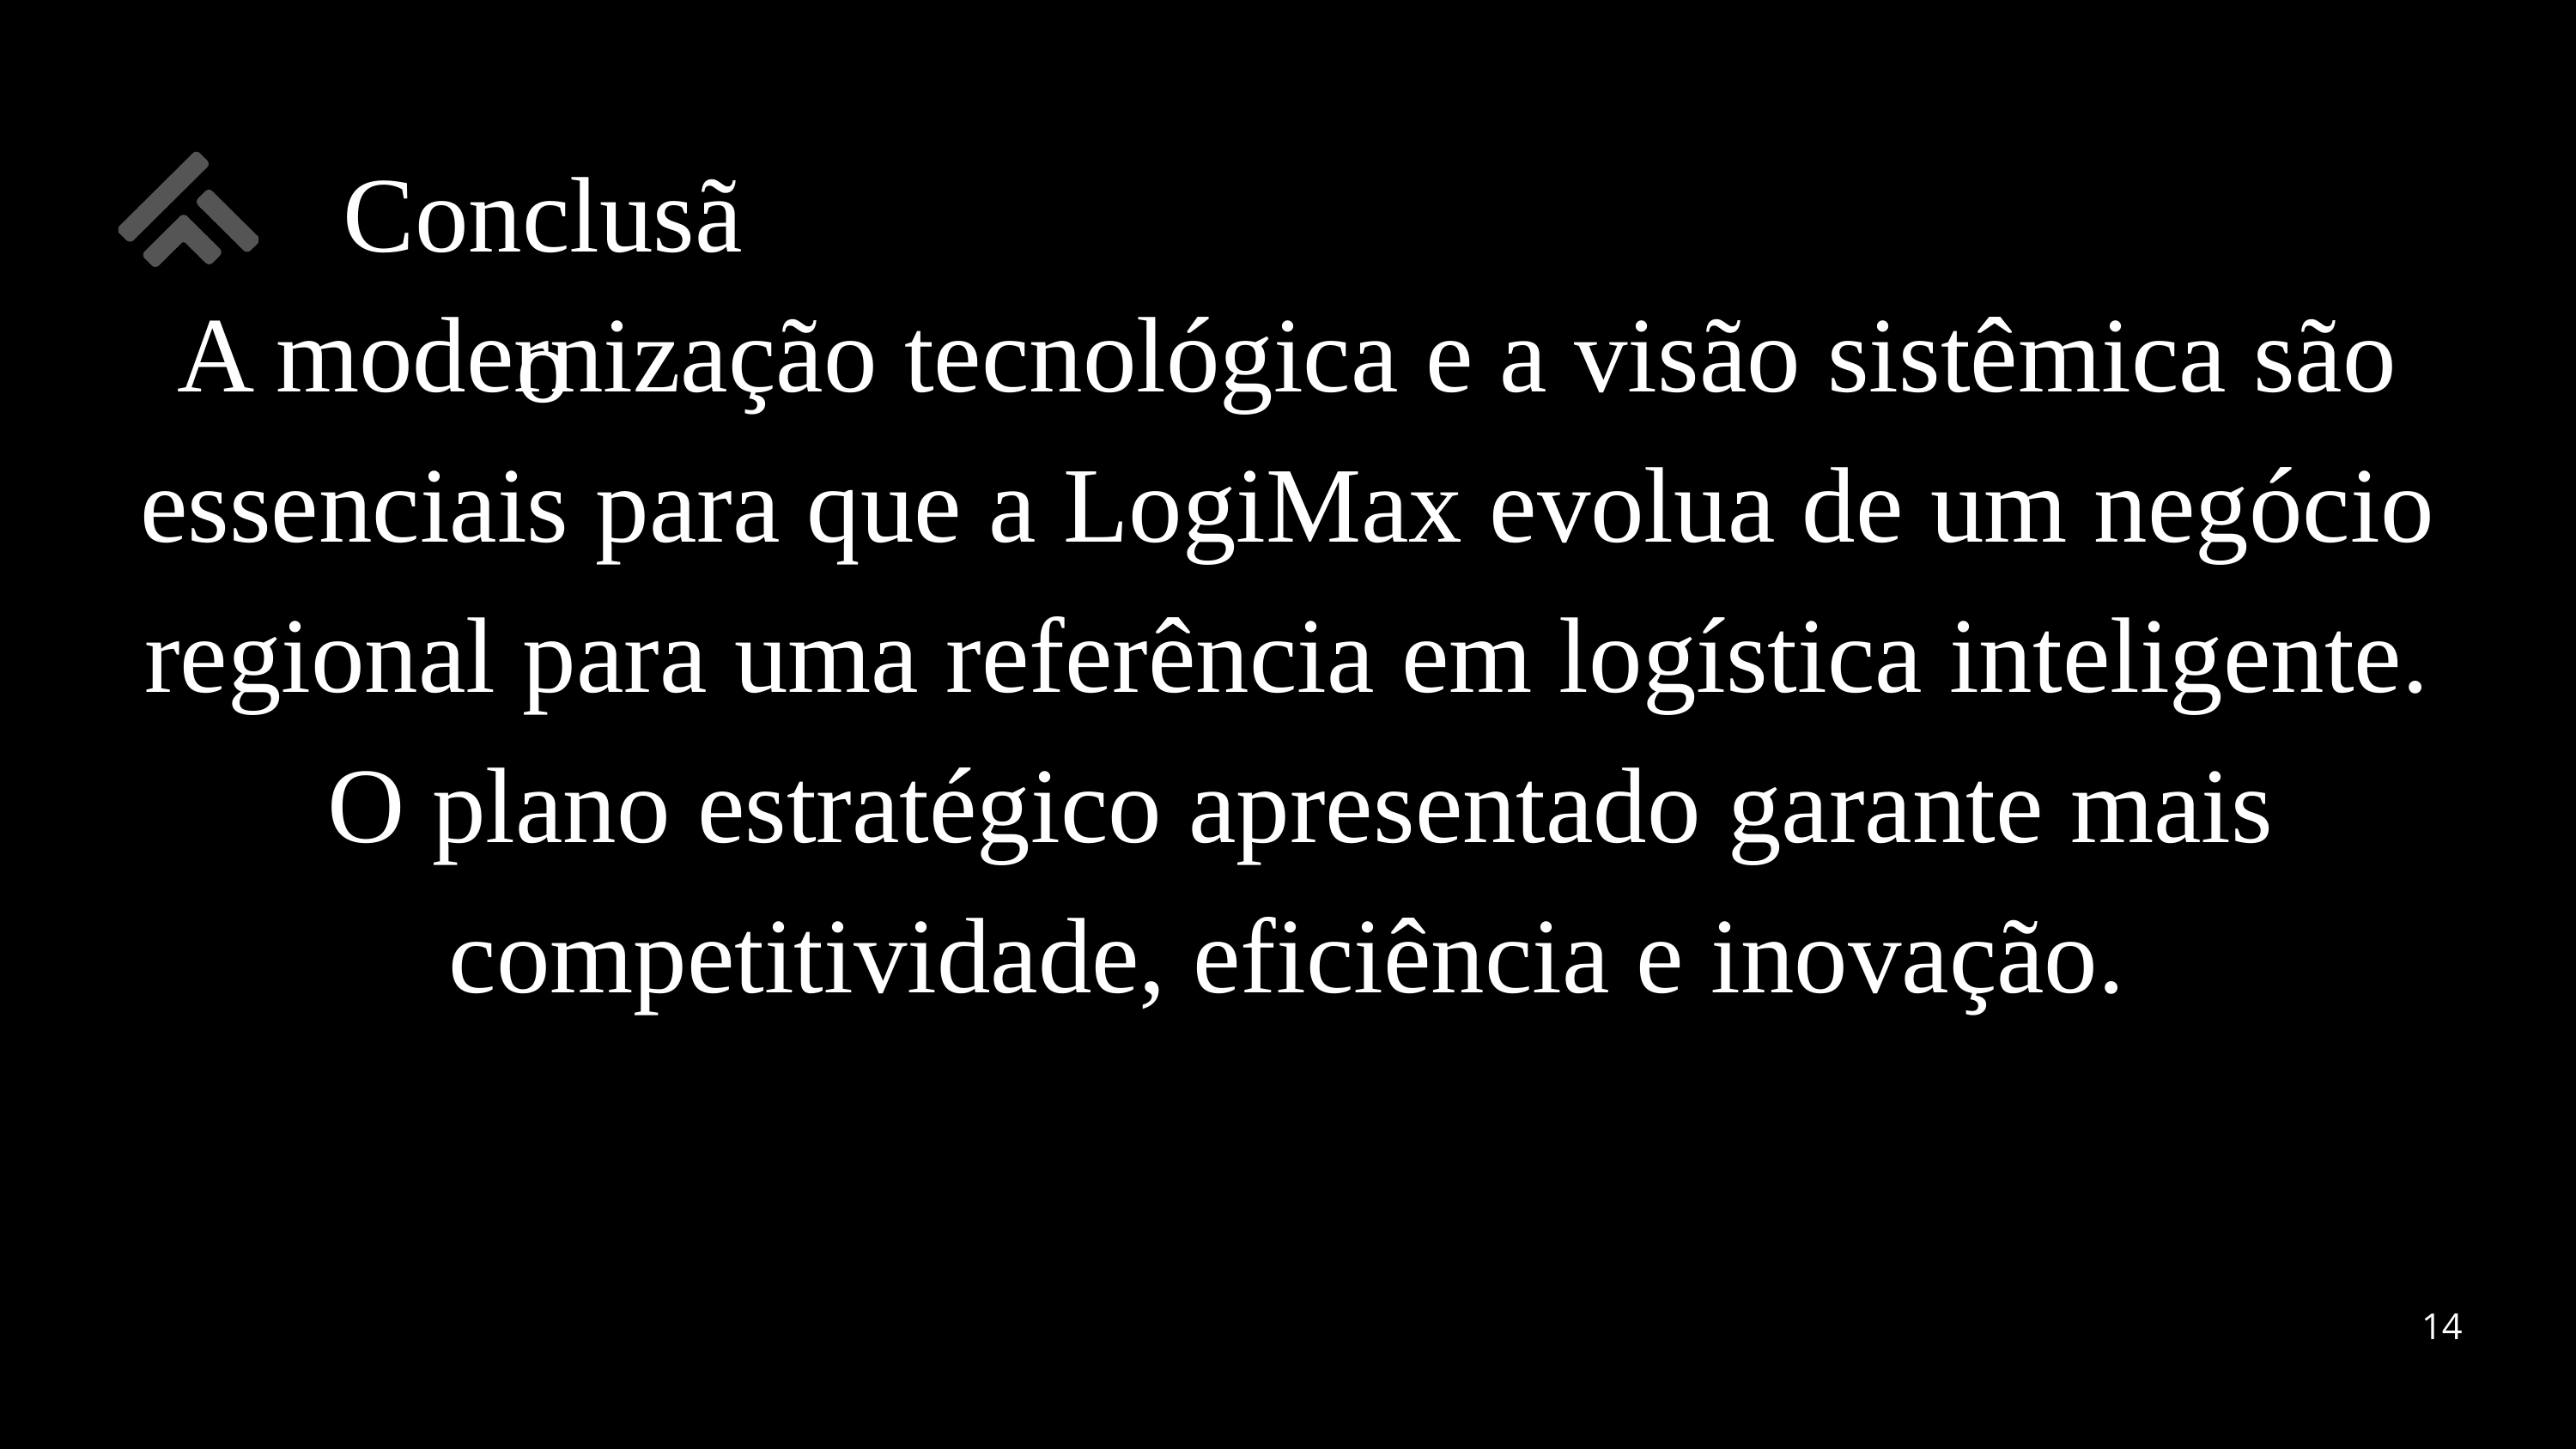

Conclusão

A modernização tecnológica e a visão sistêmica são essenciais para que a LogiMax evolua de um negócio regional para uma referência em logística inteligente.
 O plano estratégico apresentado garante mais competitividade, eficiência e inovação.

14